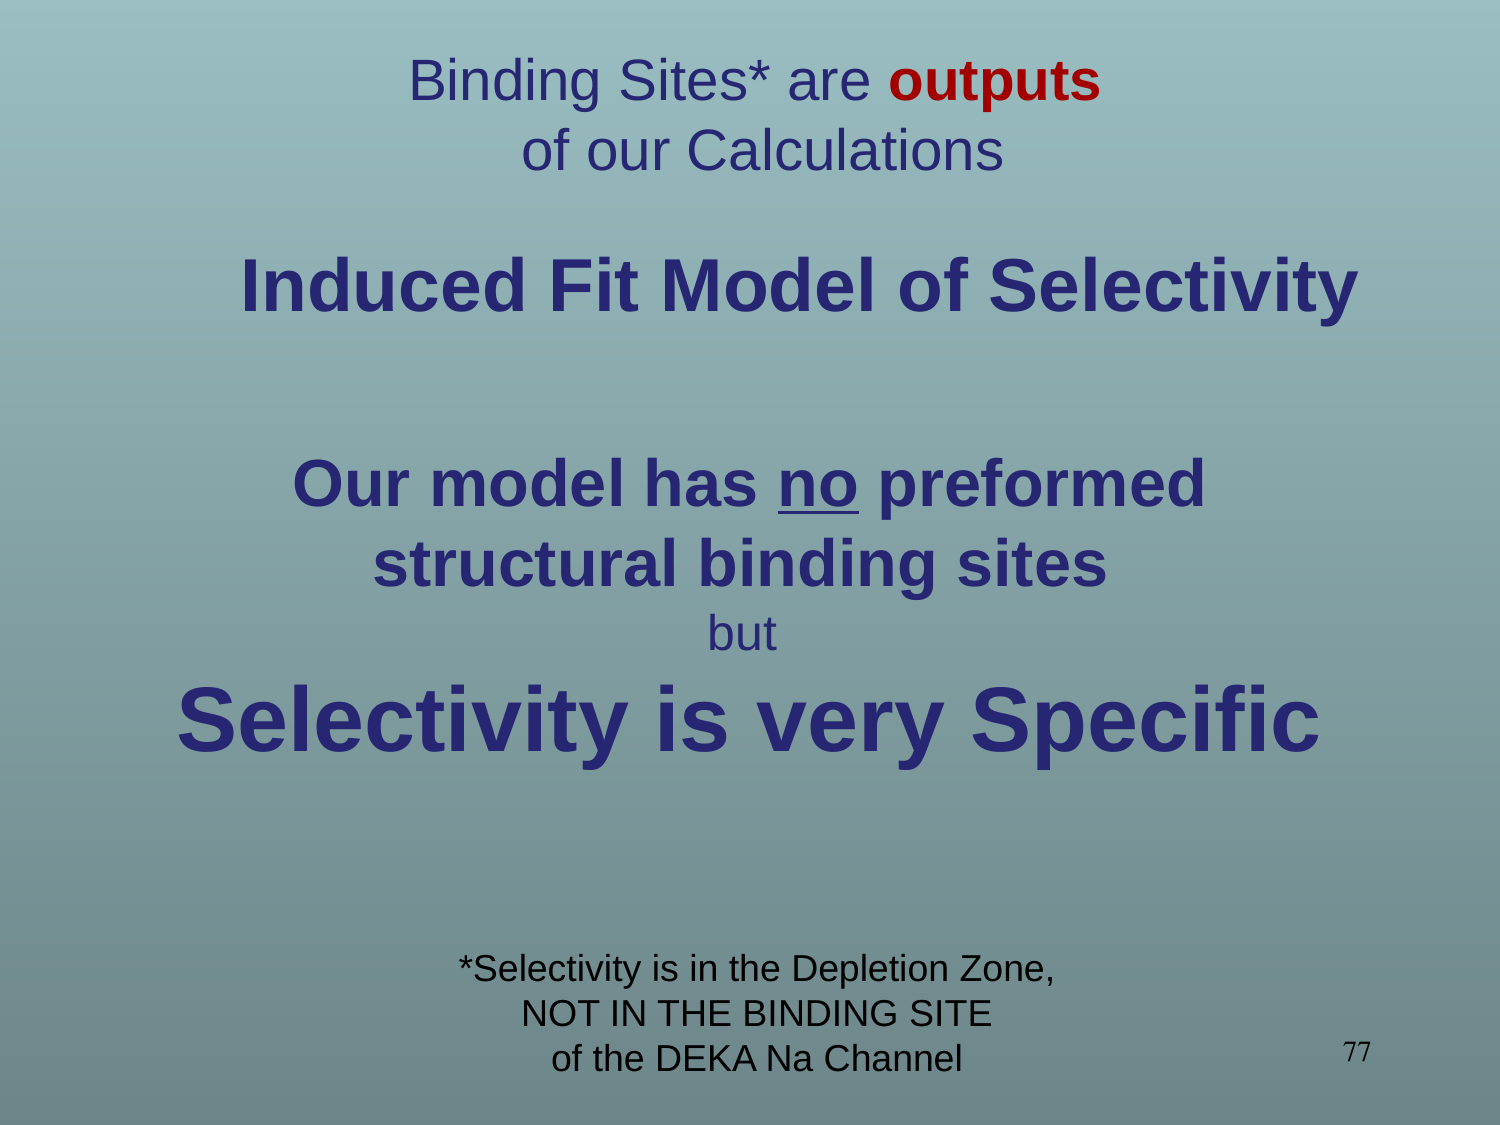

# Binding Sites* are outputs of our Calculations
Induced Fit Model of Selectivity
Our model has no preformed
structural binding sites
but
Selectivity is very Specific

*Selectivity is in the Depletion Zone,
NOT IN THE BINDING SITE
of the DEKA Na Channel
77